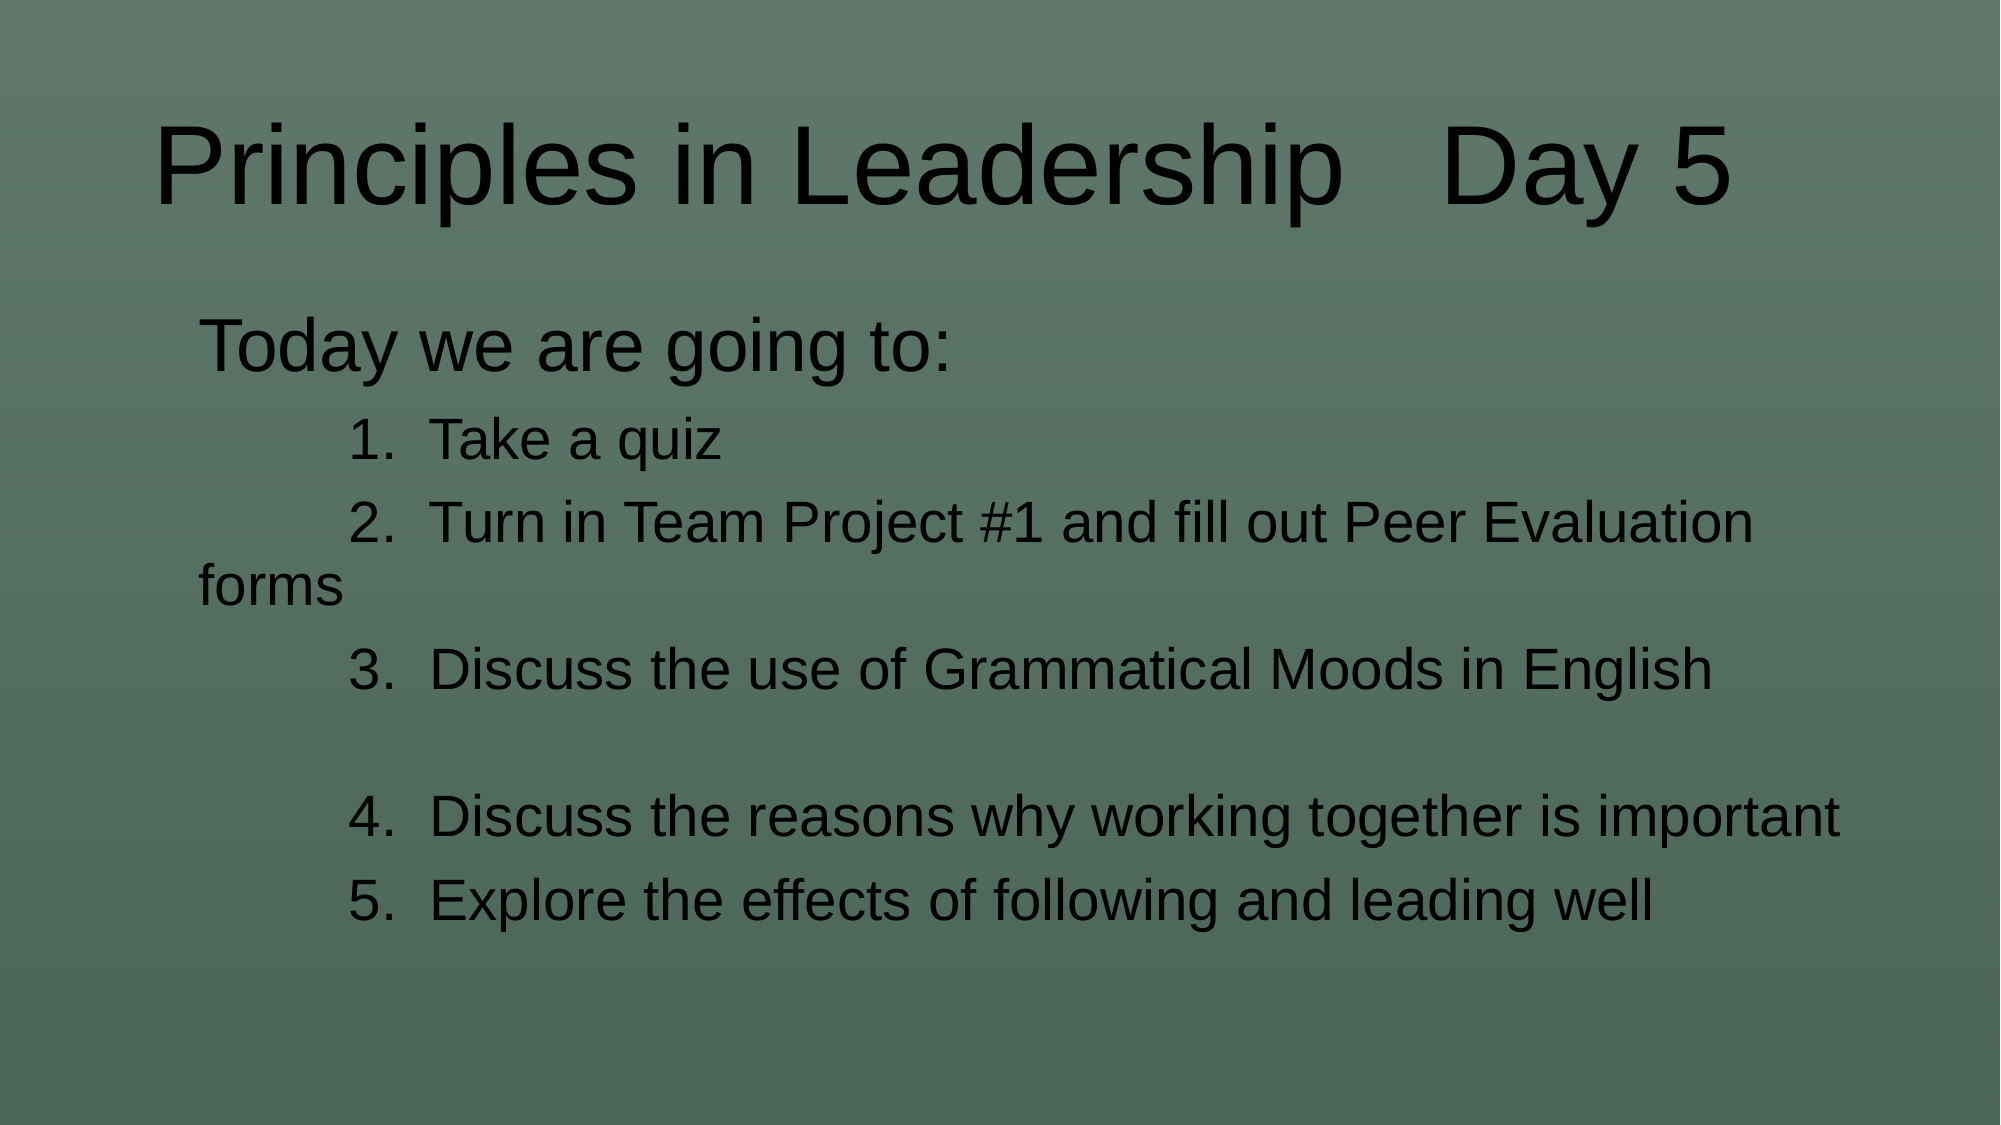

# Principles in Leadership   Day 5
Today we are going to:
	1.  Take a quiz
	2.  Turn in Team Project #1 and fill out Peer Evaluation forms
	3.  Discuss the use of Grammatical Moods in English
	4.  Discuss the reasons why working together is important
	5.  Explore the effects of following and leading well